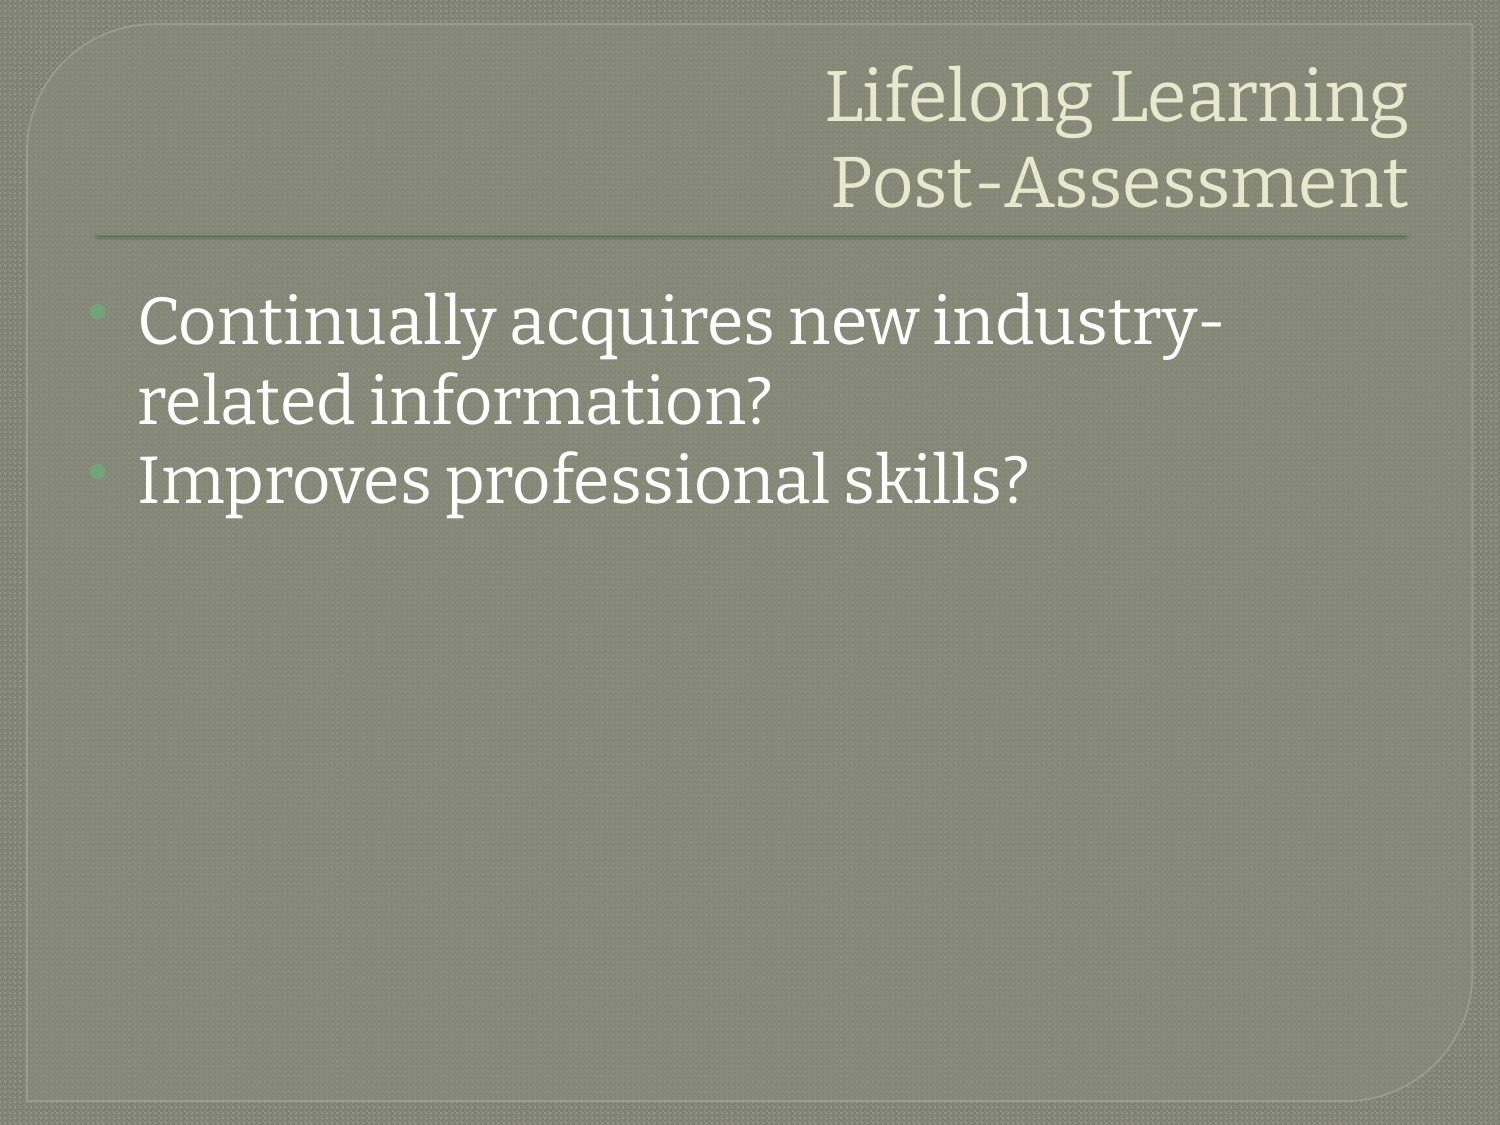

# Lifelong Learning Post-Assessment
Continually acquires new industry-related information?
Improves professional skills?